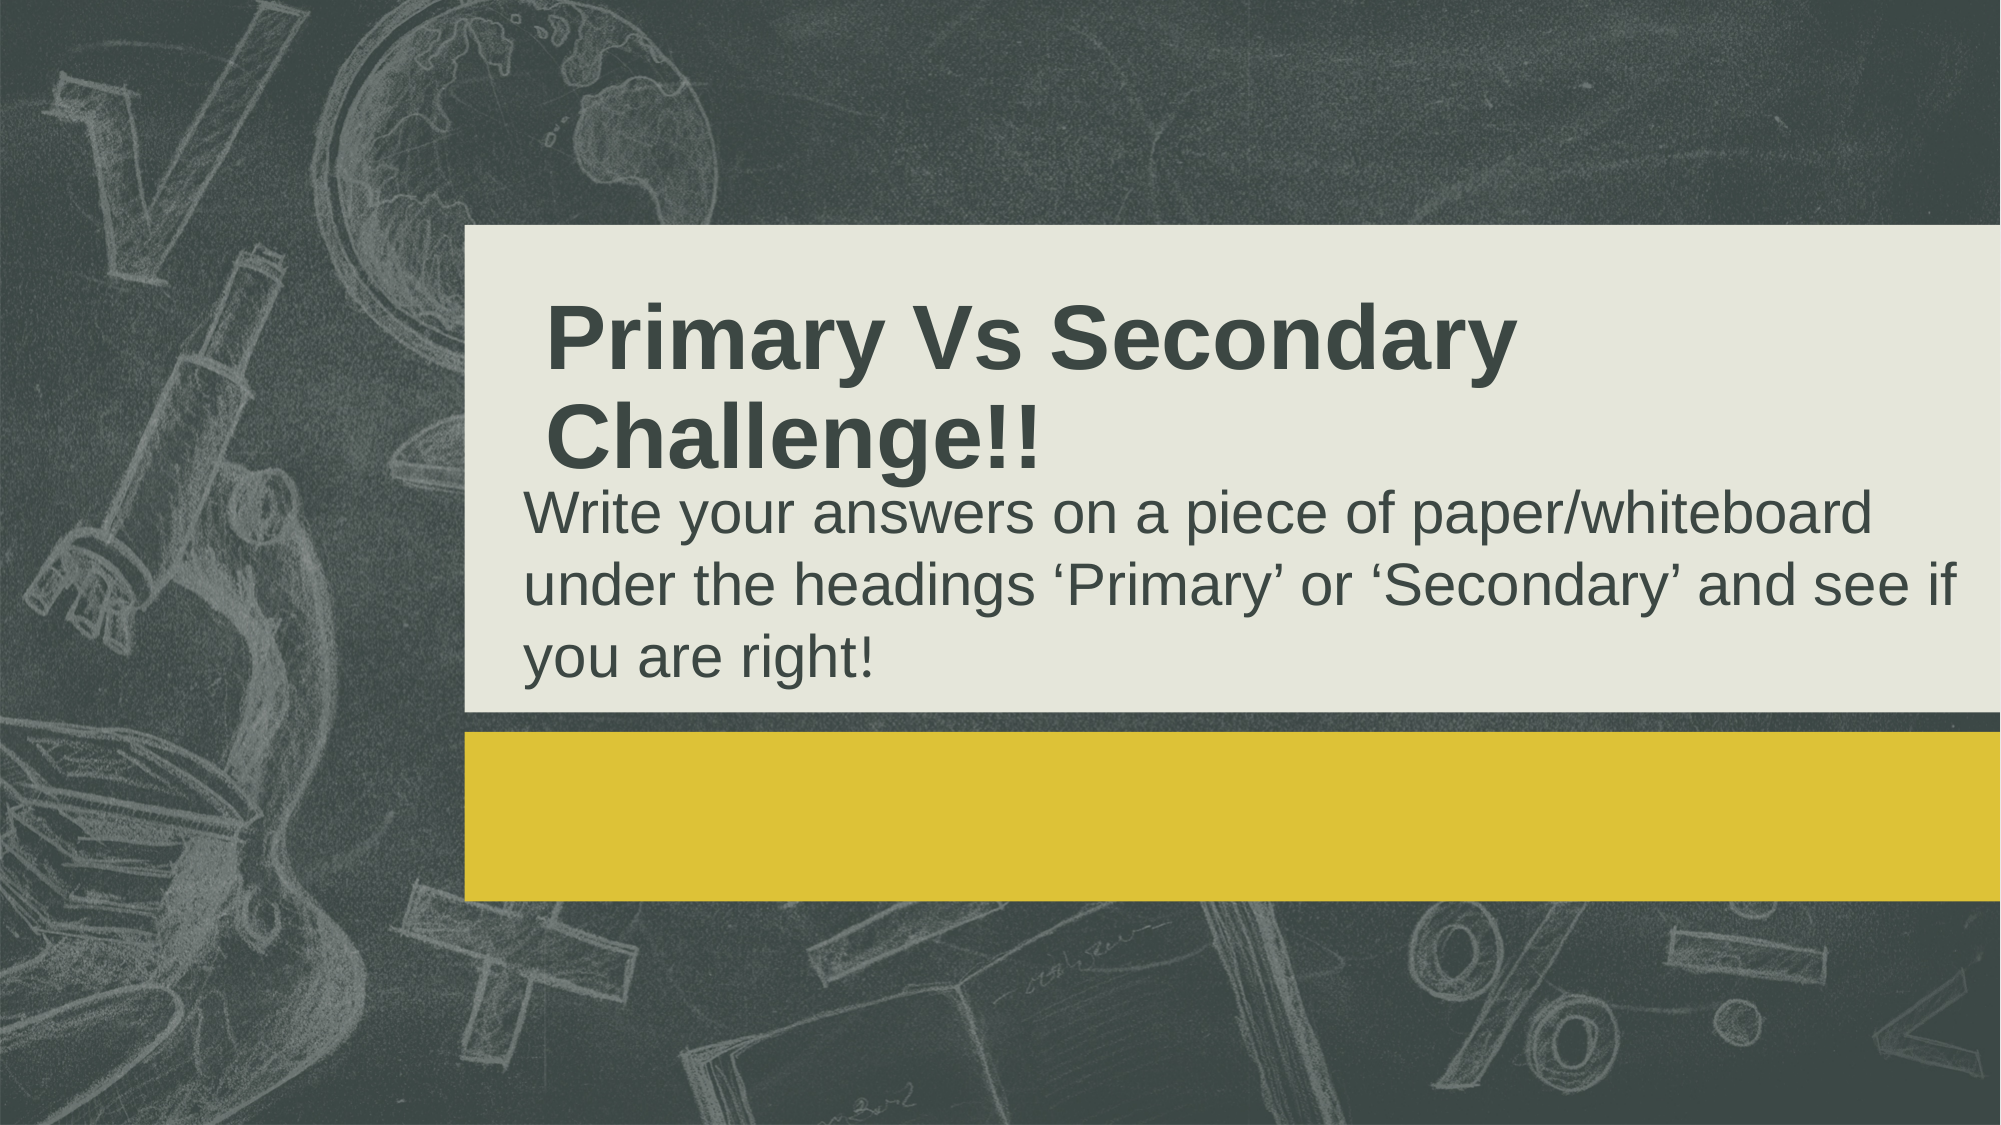

# Primary Vs Secondary Challenge!!
Write your answers on a piece of paper/whiteboard under the headings ‘Primary’ or ‘Secondary’ and see if you are right!